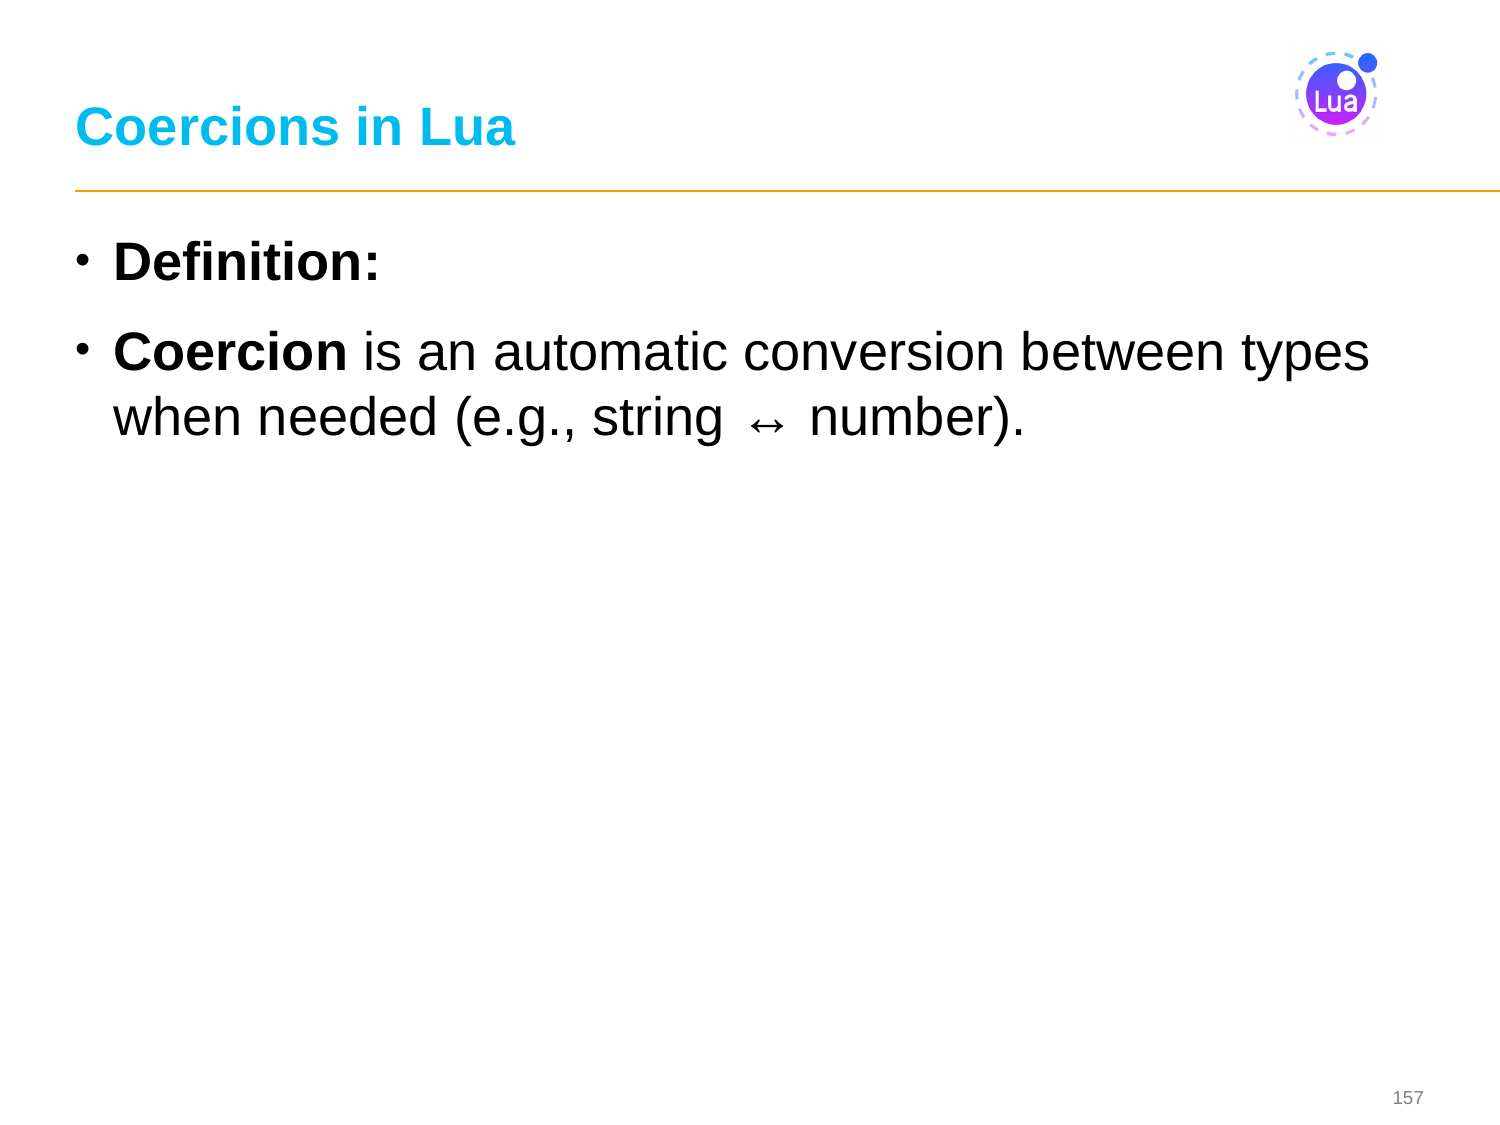

# Coercions in Lua
Definition:
Coercion is an automatic conversion between types when needed (e.g., string ↔ number).